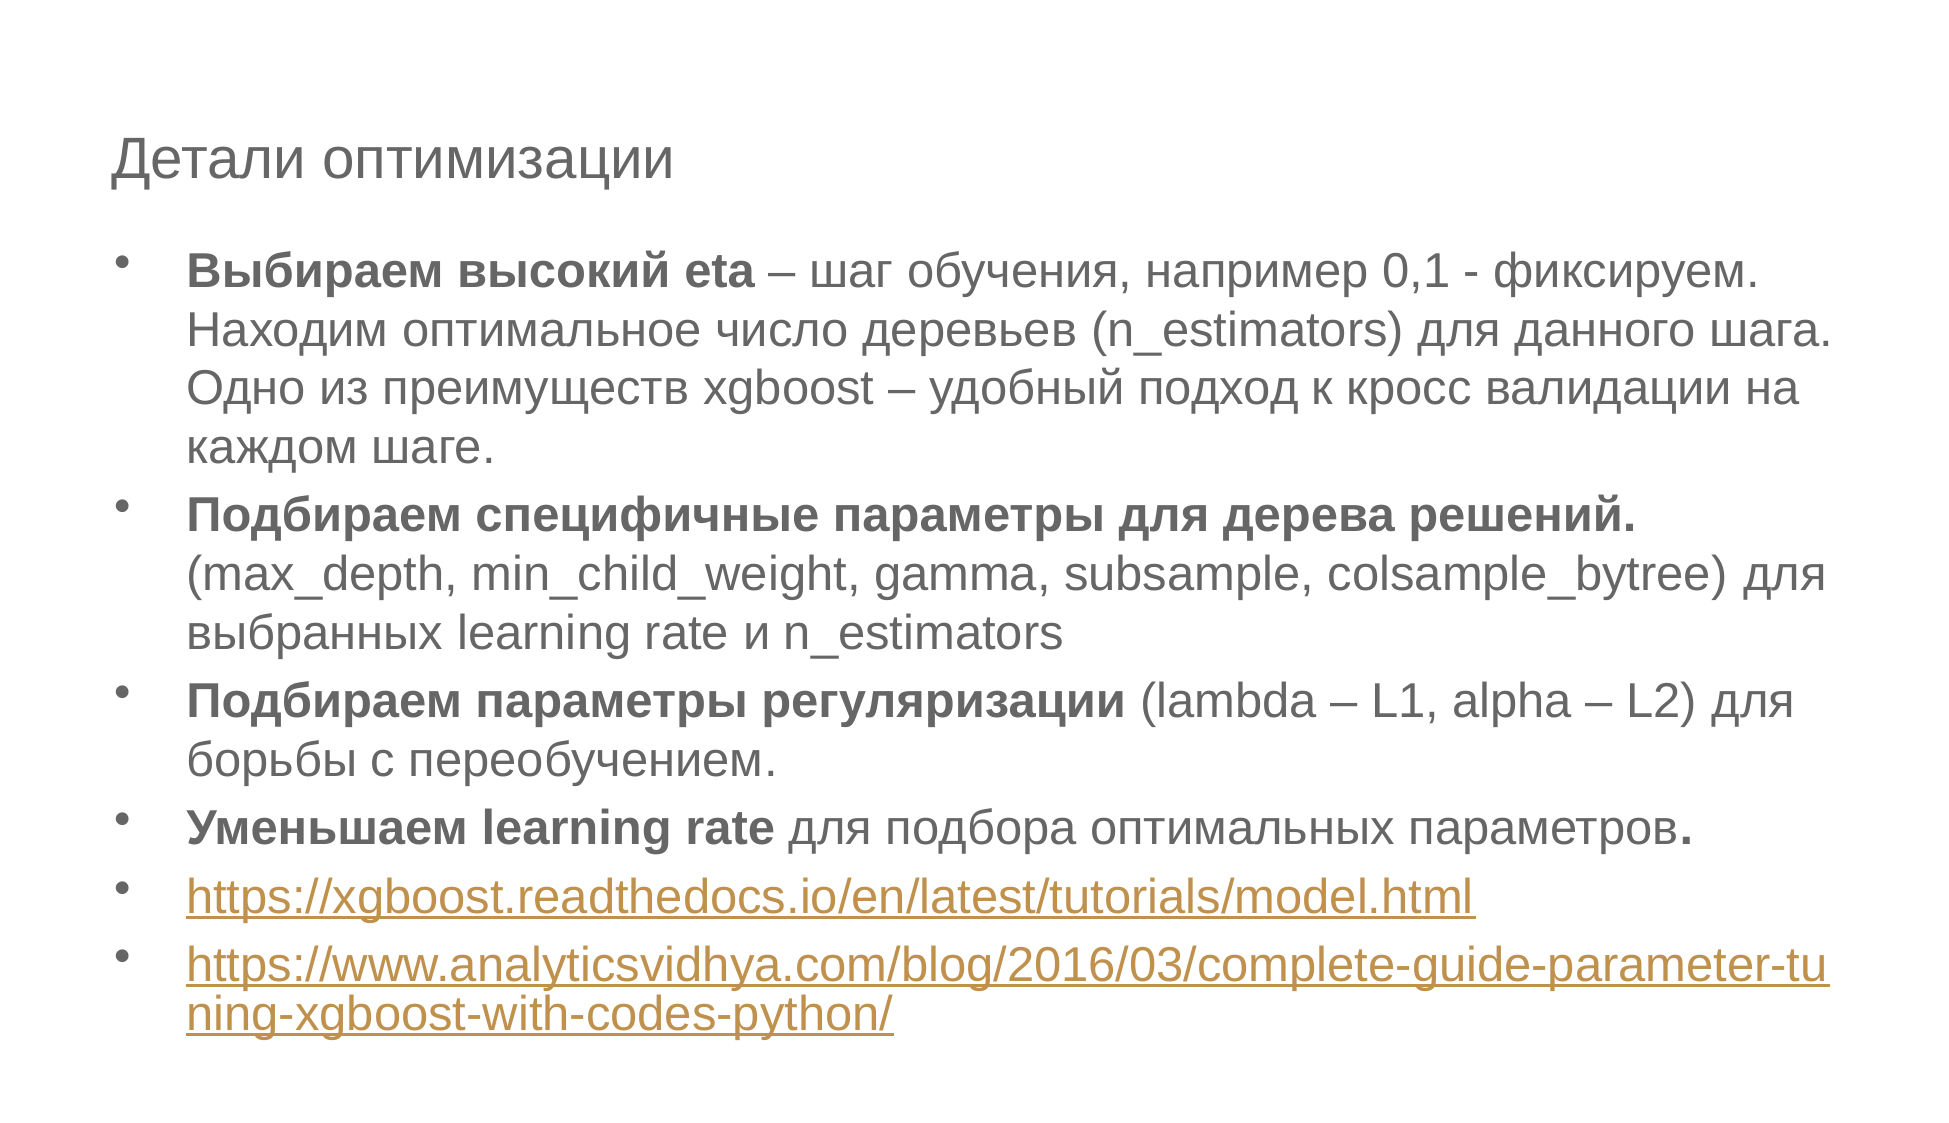

# Детали оптимизации
Выбираем высокий eta – шаг обучения, например 0,1 - фиксируем. Находим оптимальное число деревьев (n_estimators) для данного шага. Одно из преимуществ xgboost – удобный подход к кросс валидации на каждом шаге.
Подбираем специфичные параметры для дерева решений. (max_depth, min_child_weight, gamma, subsample, colsample_bytree) для выбранных learning rate и n_estimators
Подбираем параметры регуляризации (lambda – L1, alpha – L2) для борьбы с переобучением.
Уменьшаем learning rate для подбора оптимальных параметров.
https://xgboost.readthedocs.io/en/latest/tutorials/model.html
https://www.analyticsvidhya.com/blog/2016/03/complete-guide-parameter-tuning-xgboost-with-codes-python/